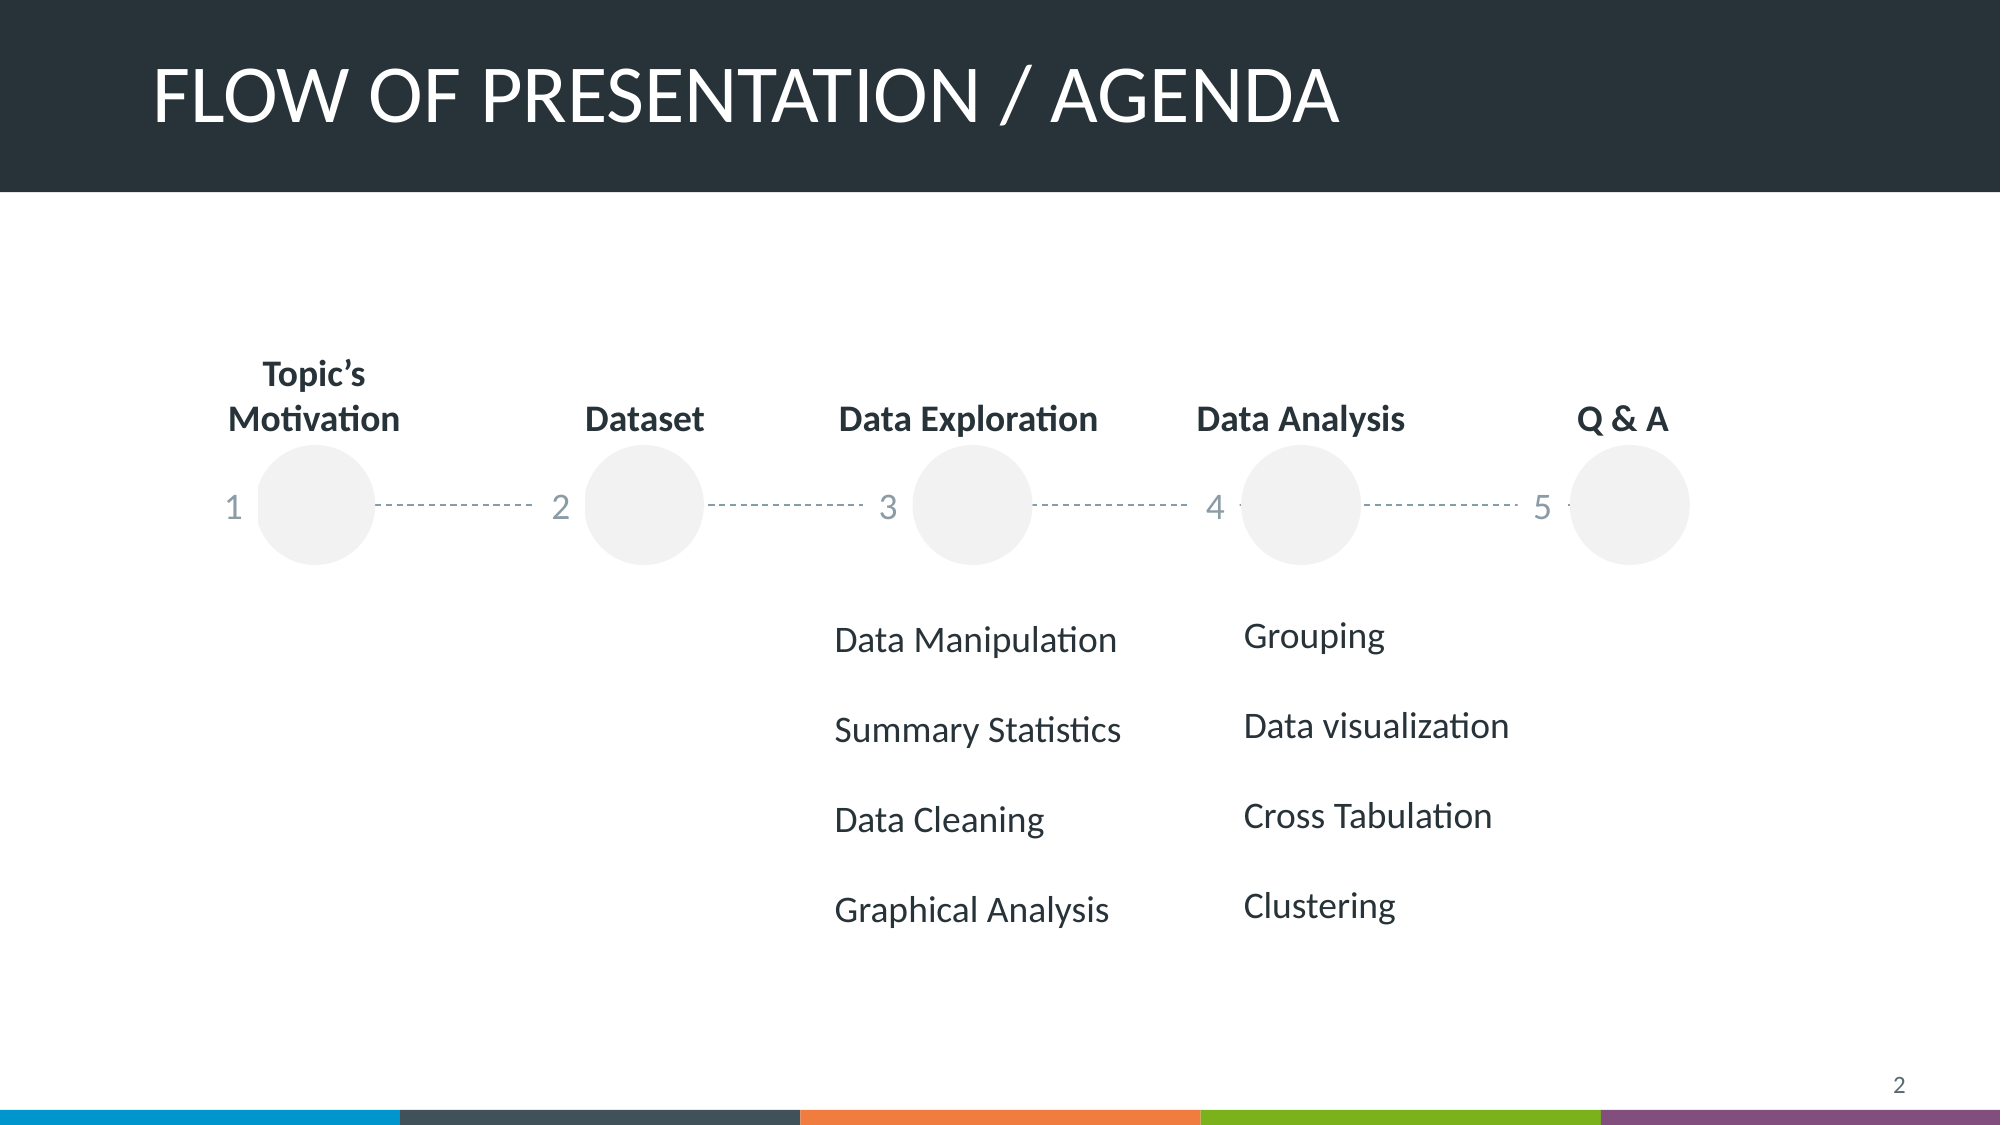

# FLOW OF PRESENTATION / AGENDA
Data Exploration
Topic’s Motivation
Dataset
Data Analysis
Q & A

1
2
3
4
5
Grouping

Data visualization

Cross Tabulation

Clustering

Data Manipulation

Summary Statistics

Data Cleaning

Graphical Analysis

2